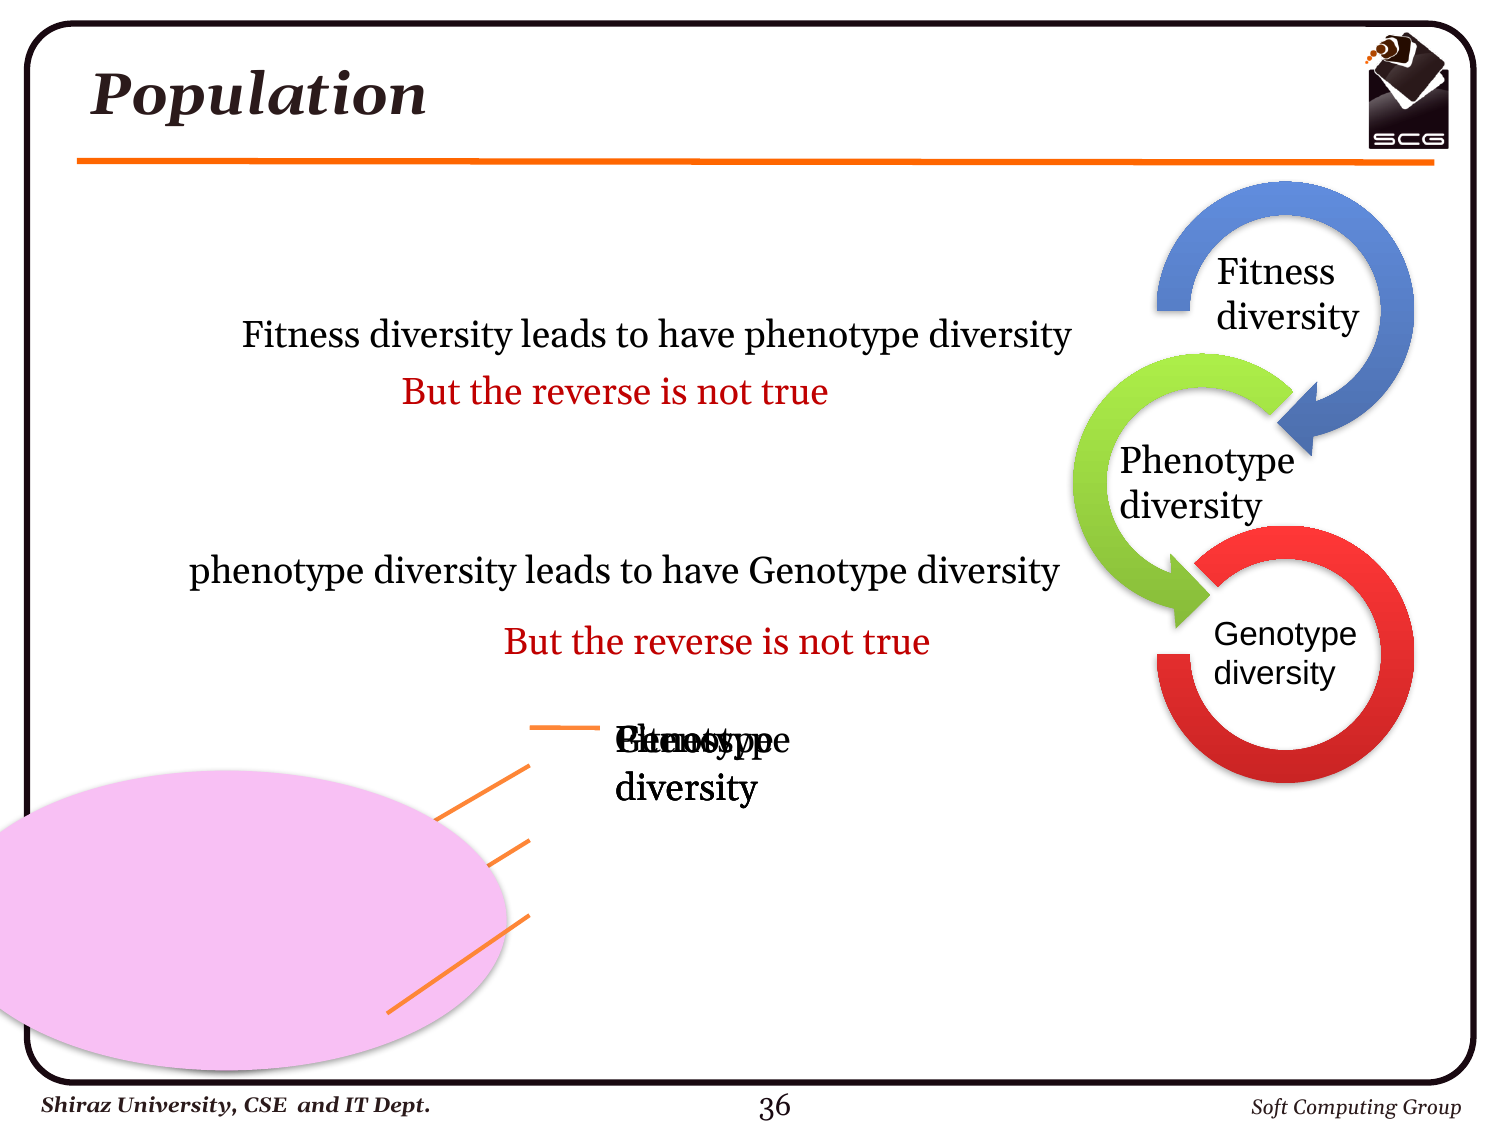

# Population

Fitness diversity
Fitness diversity leads to have phenotype diversity

But the reverse is not true

Phenotype diversity

phenotype diversity leads to have Genotype diversity
Genotype diversity
But the reverse is not true
Genotype diversity
Phenotype diversity
Fitness diversity
36